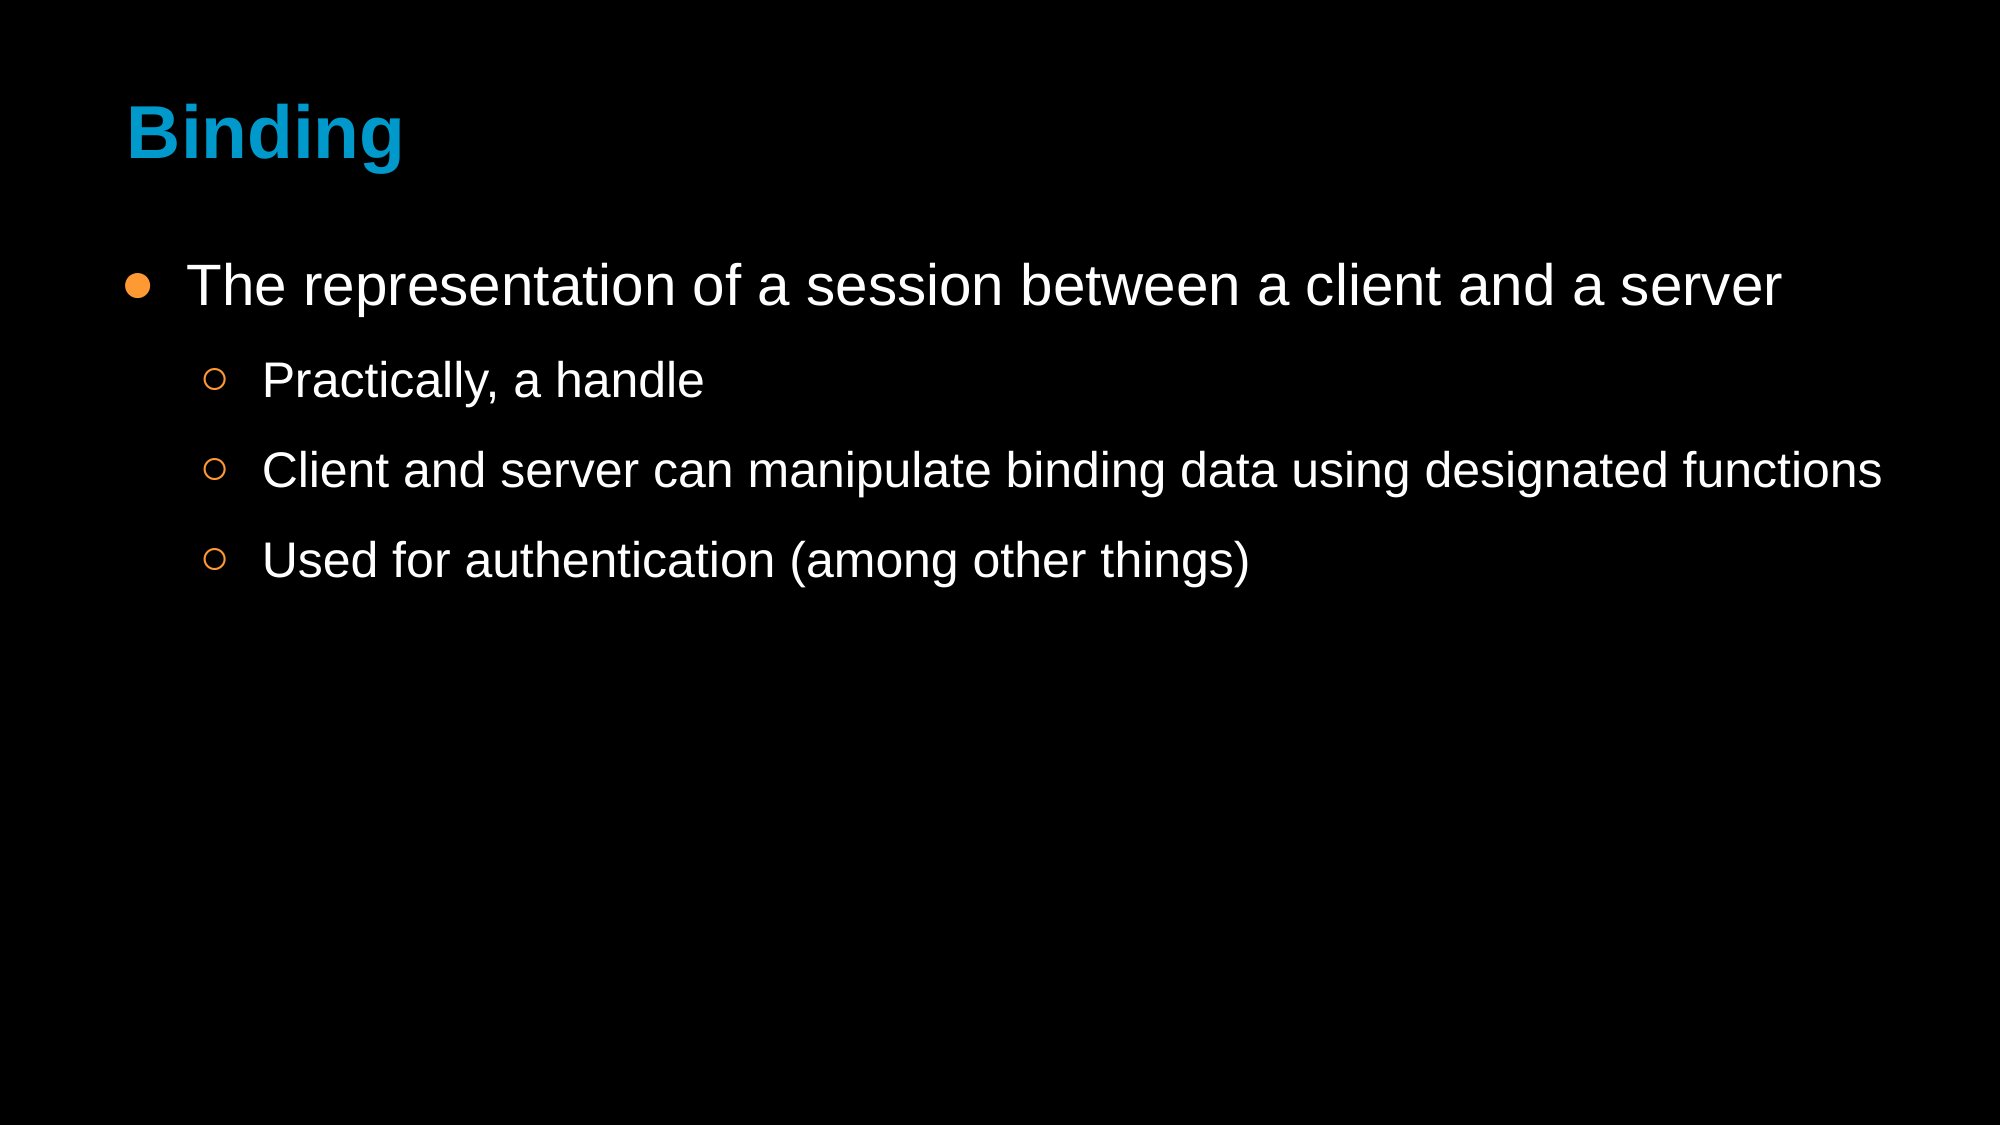

# Binding
The representation of a session between a client and a server
Practically, a handle
Client and server can manipulate binding data using designated functions
Used for authentication (among other things)